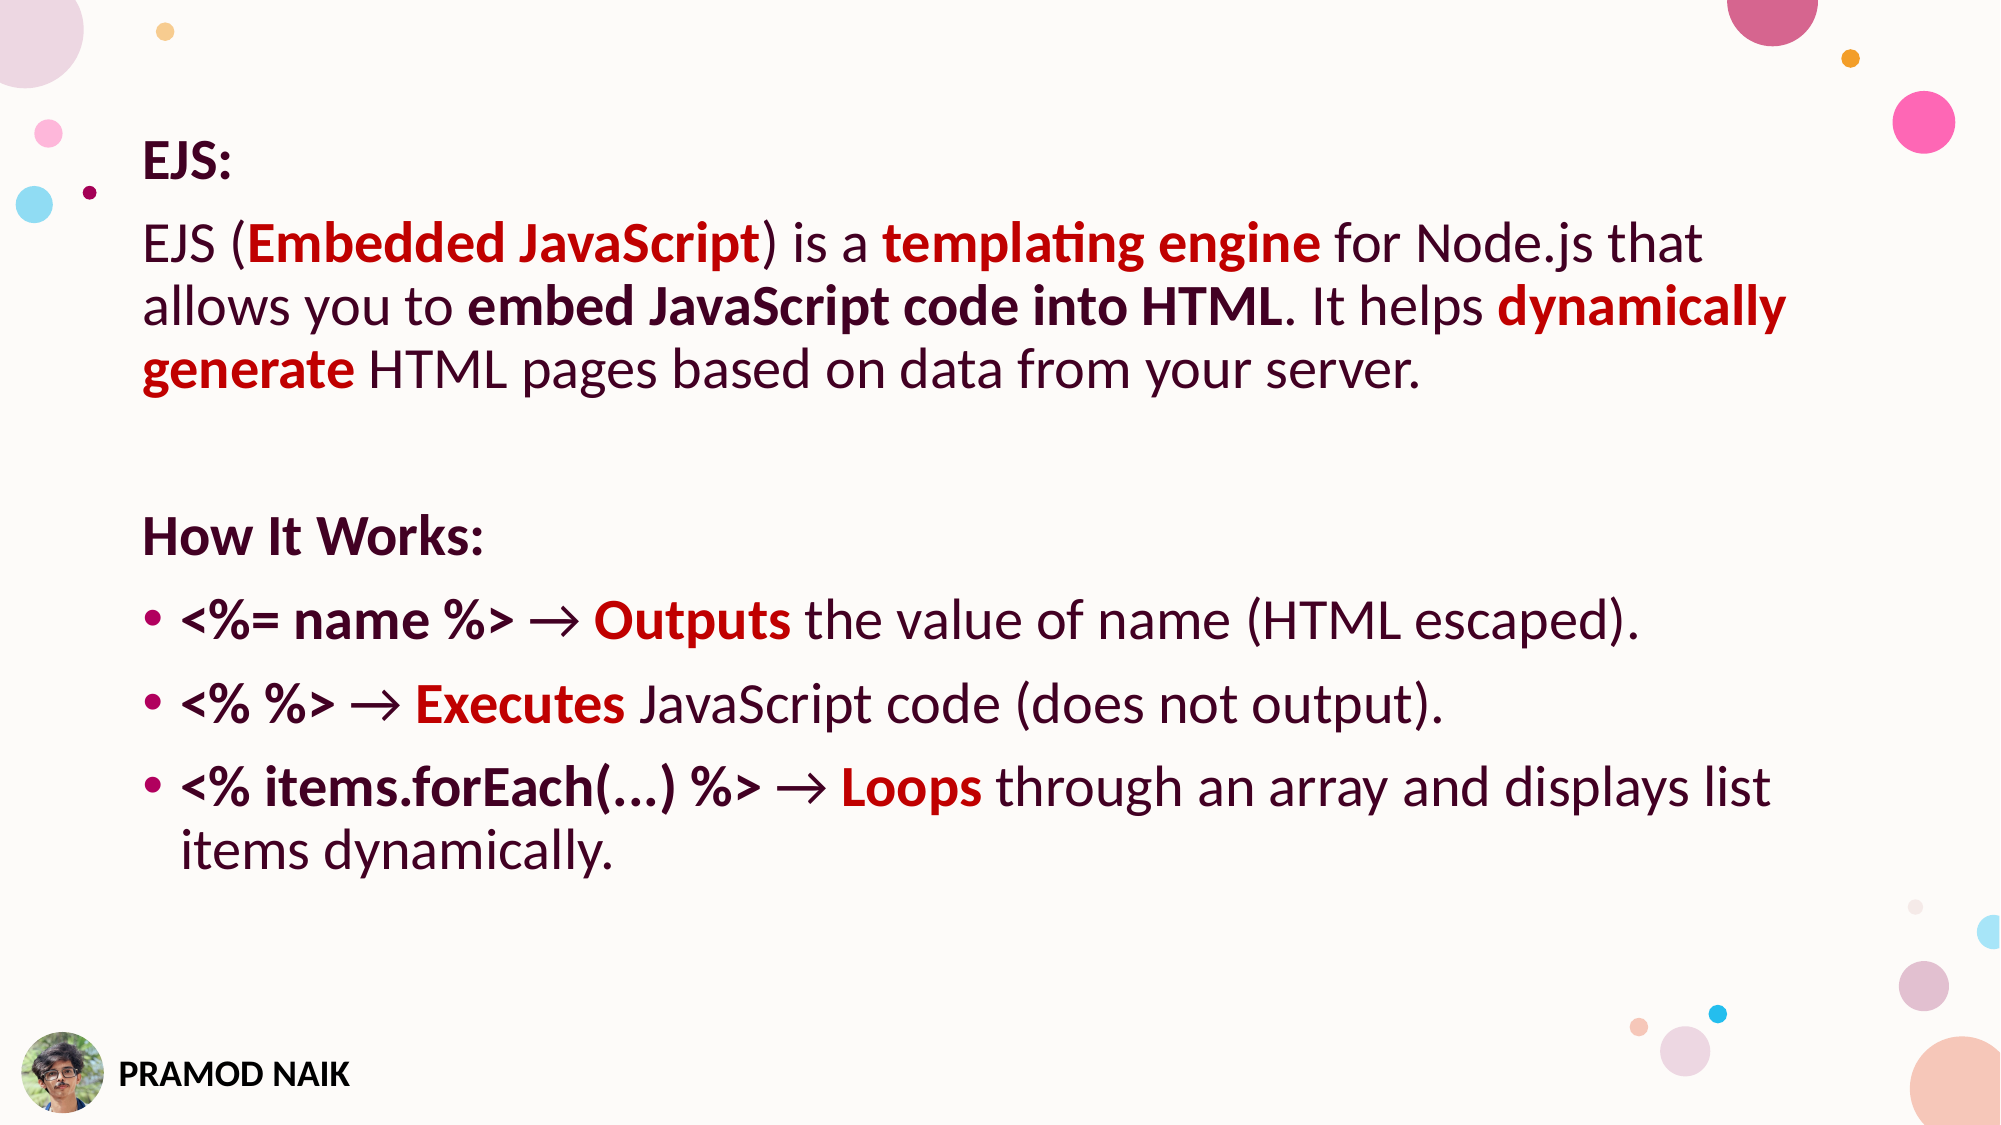

EJS:
EJS (Embedded JavaScript) is a templating engine for Node.js that allows you to embed JavaScript code into HTML. It helps dynamically generate HTML pages based on data from your server.

How It Works:
<%= name %> → Outputs the value of name (HTML escaped).
<% %> → Executes JavaScript code (does not output).
<% items.forEach(...) %> → Loops through an array and displays list items dynamically.